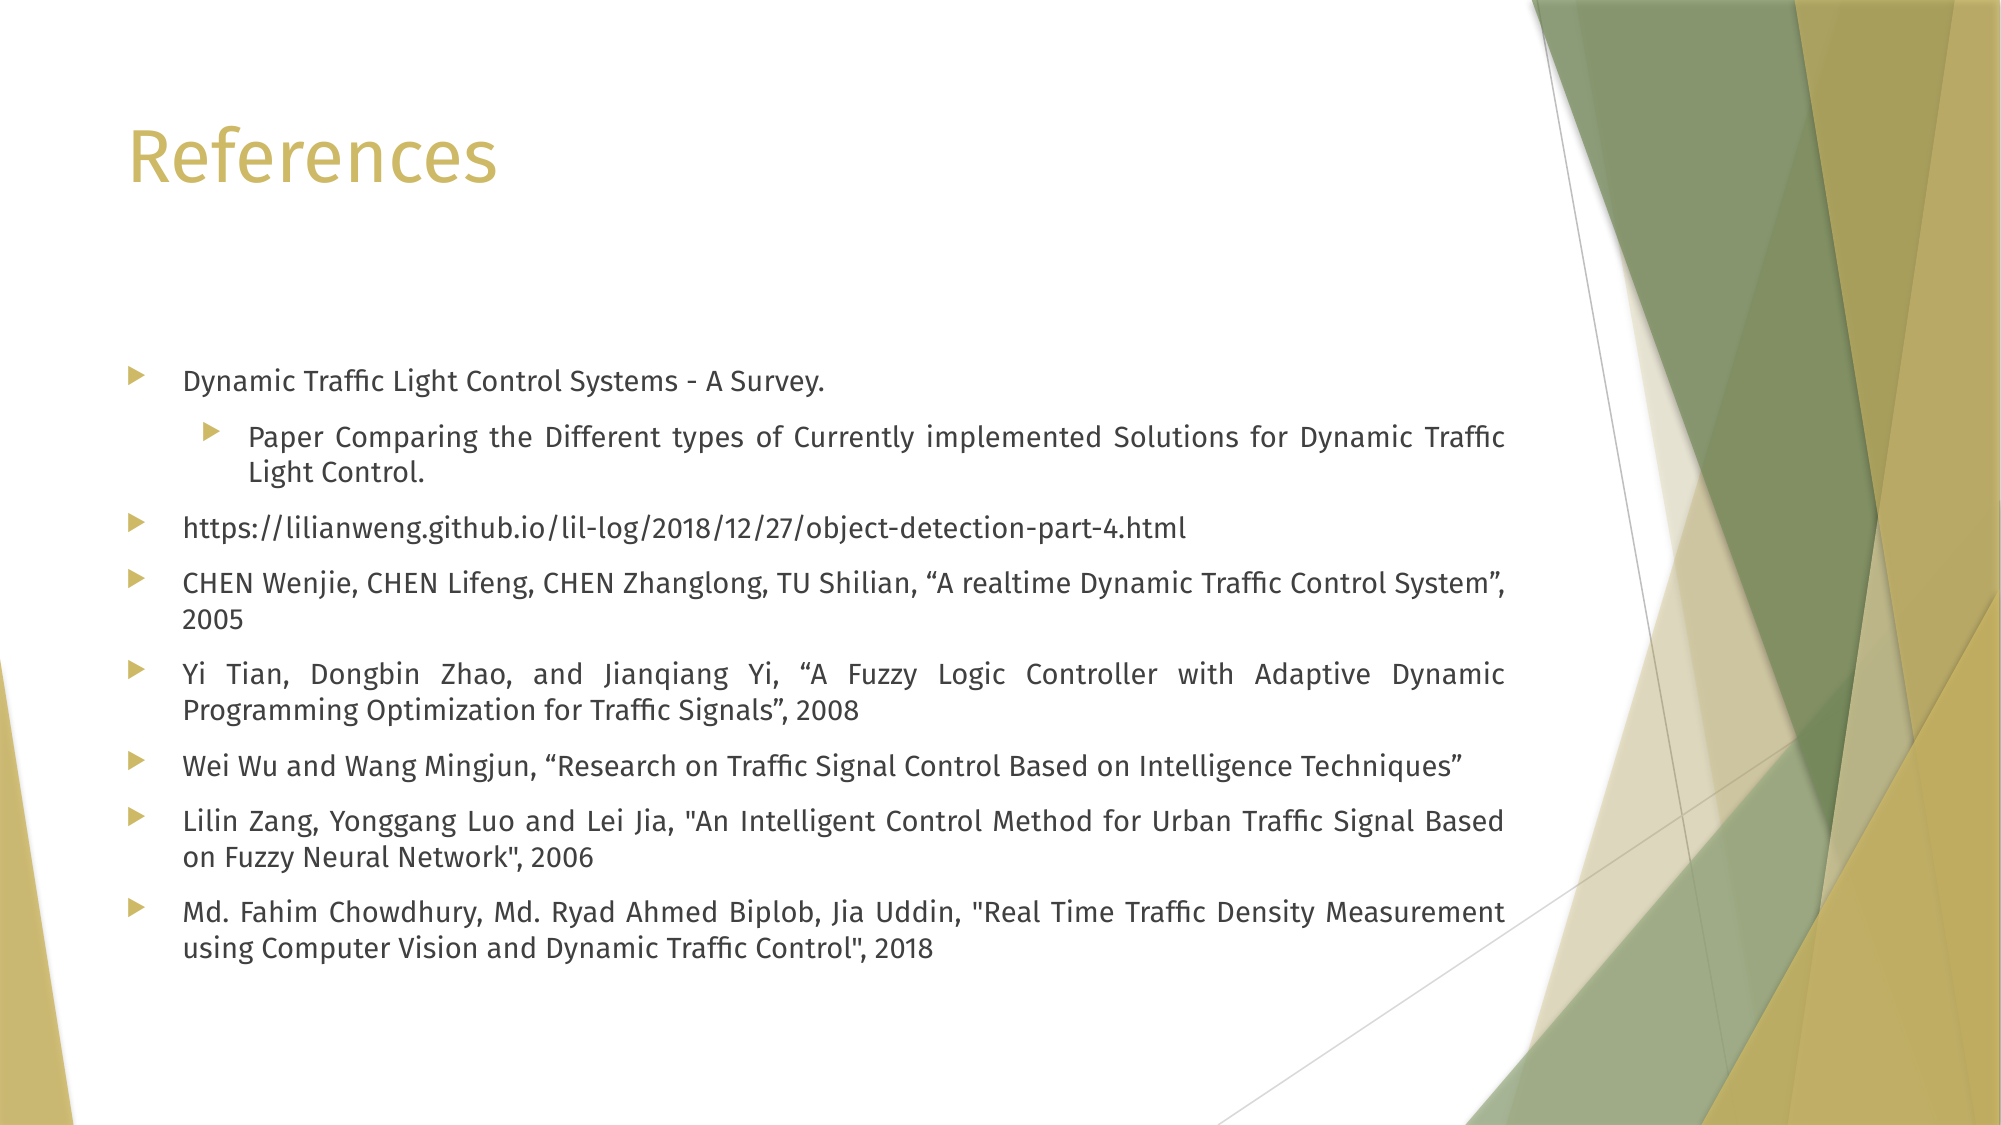

# References
Dynamic Traffic Light Control Systems - A Survey.
Paper Comparing the Different types of Currently implemented Solutions for Dynamic Traffic Light Control.
https://lilianweng.github.io/lil-log/2018/12/27/object-detection-part-4.html
CHEN Wenjie, CHEN Lifeng, CHEN Zhanglong, TU Shilian, “A realtime Dynamic Traffic Control System”, 2005
Yi Tian, Dongbin Zhao, and Jianqiang Yi, “A Fuzzy Logic Controller with Adaptive Dynamic Programming Optimization for Traffic Signals”, 2008
Wei Wu and Wang Mingjun, “Research on Traffic Signal Control Based on Intelligence Techniques”
Lilin Zang, Yonggang Luo and Lei Jia, "An Intelligent Control Method for Urban Traffic Signal Based on Fuzzy Neural Network", 2006
Md. Fahim Chowdhury, Md. Ryad Ahmed Biplob, Jia Uddin, "Real Time Traffic Density Measurement using Computer Vision and Dynamic Traffic Control", 2018